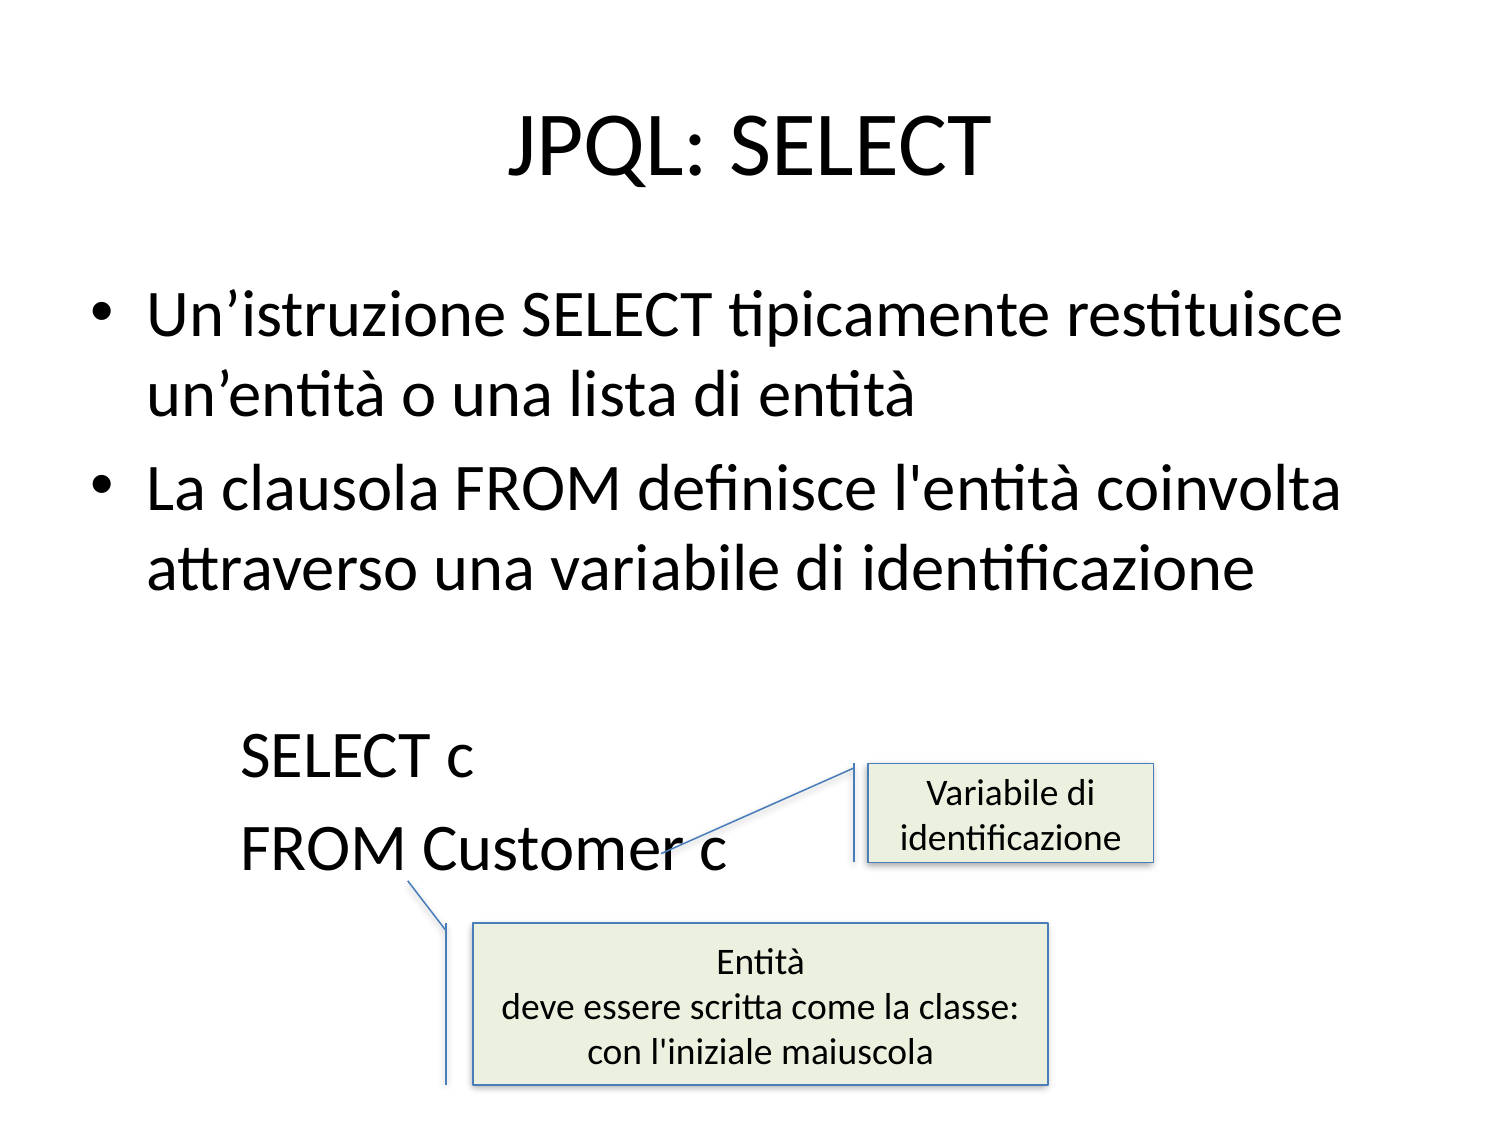

# JPQL: SELECT
Un’istruzione SELECT tipicamente restituisce un’entità o una lista di entità
La clausola FROM definisce l'entità coinvolta attraverso una variabile di identificazione

	SELECT c
	FROM Customer c
Variabile di identificazione
Entità
deve essere scritta come la classe: con l'iniziale maiuscola